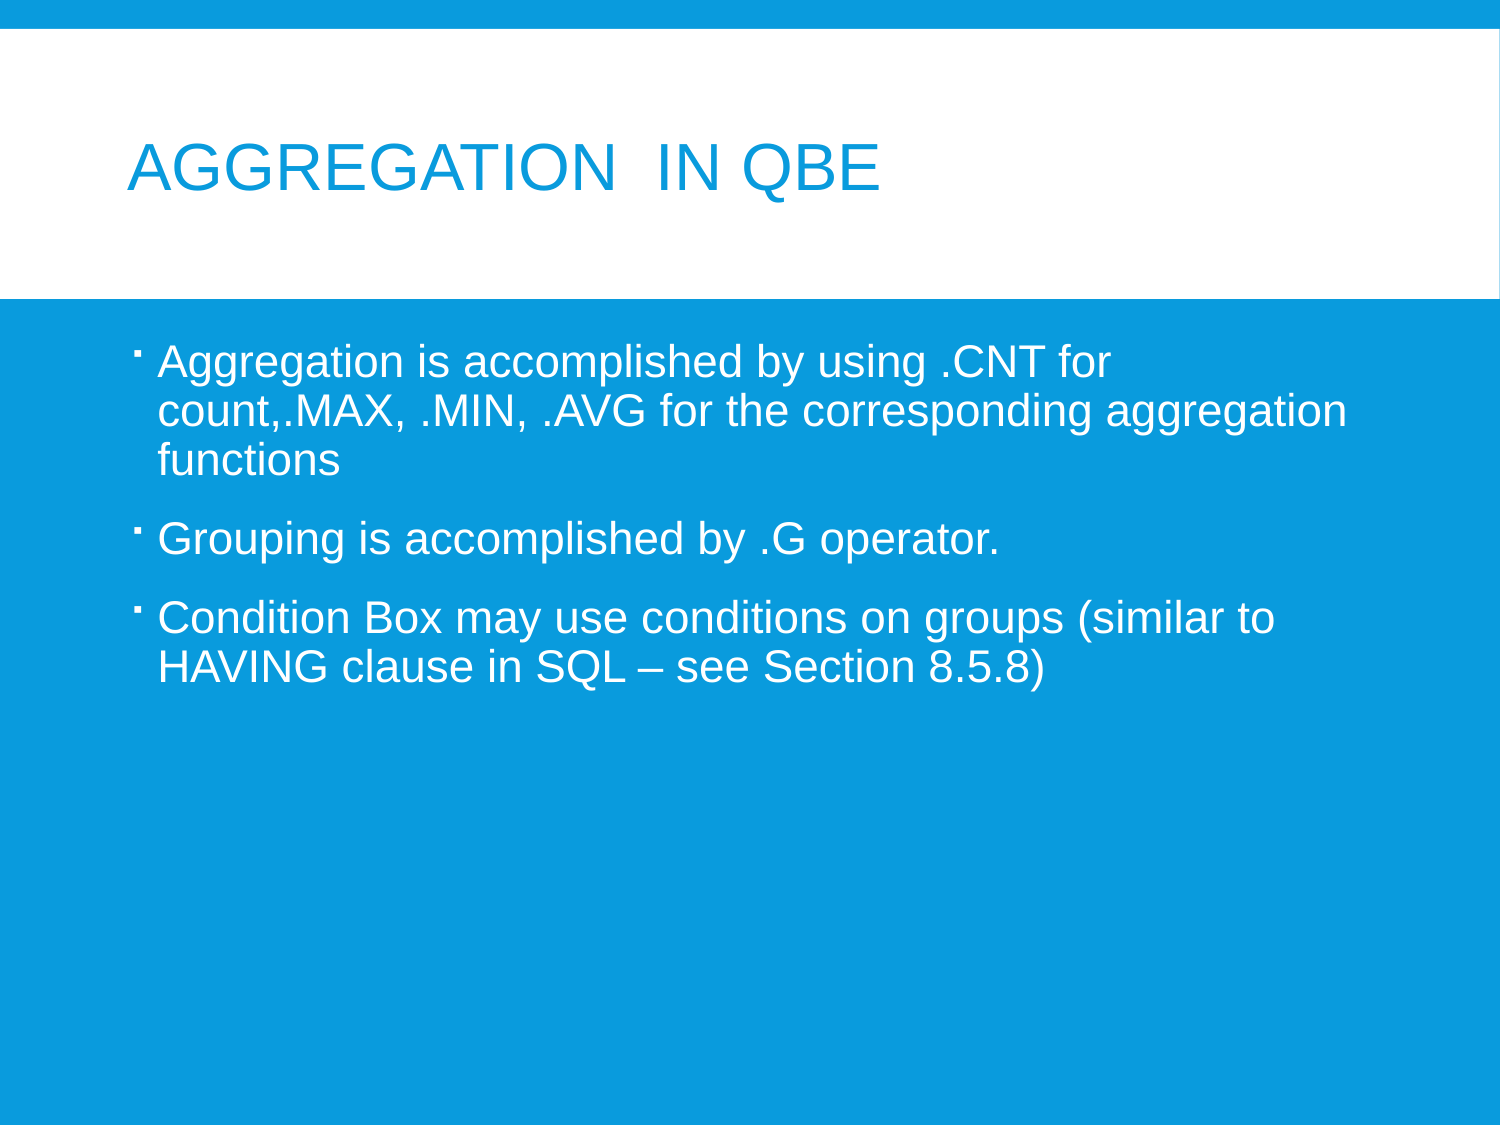

# AGGREGATION  in QBE
Aggregation is accomplished by using .CNT for count,.MAX, .MIN, .AVG for the corresponding aggregation functions
Grouping is accomplished by .G operator.
Condition Box may use conditions on groups (similar to HAVING clause in SQL – see Section 8.5.8)